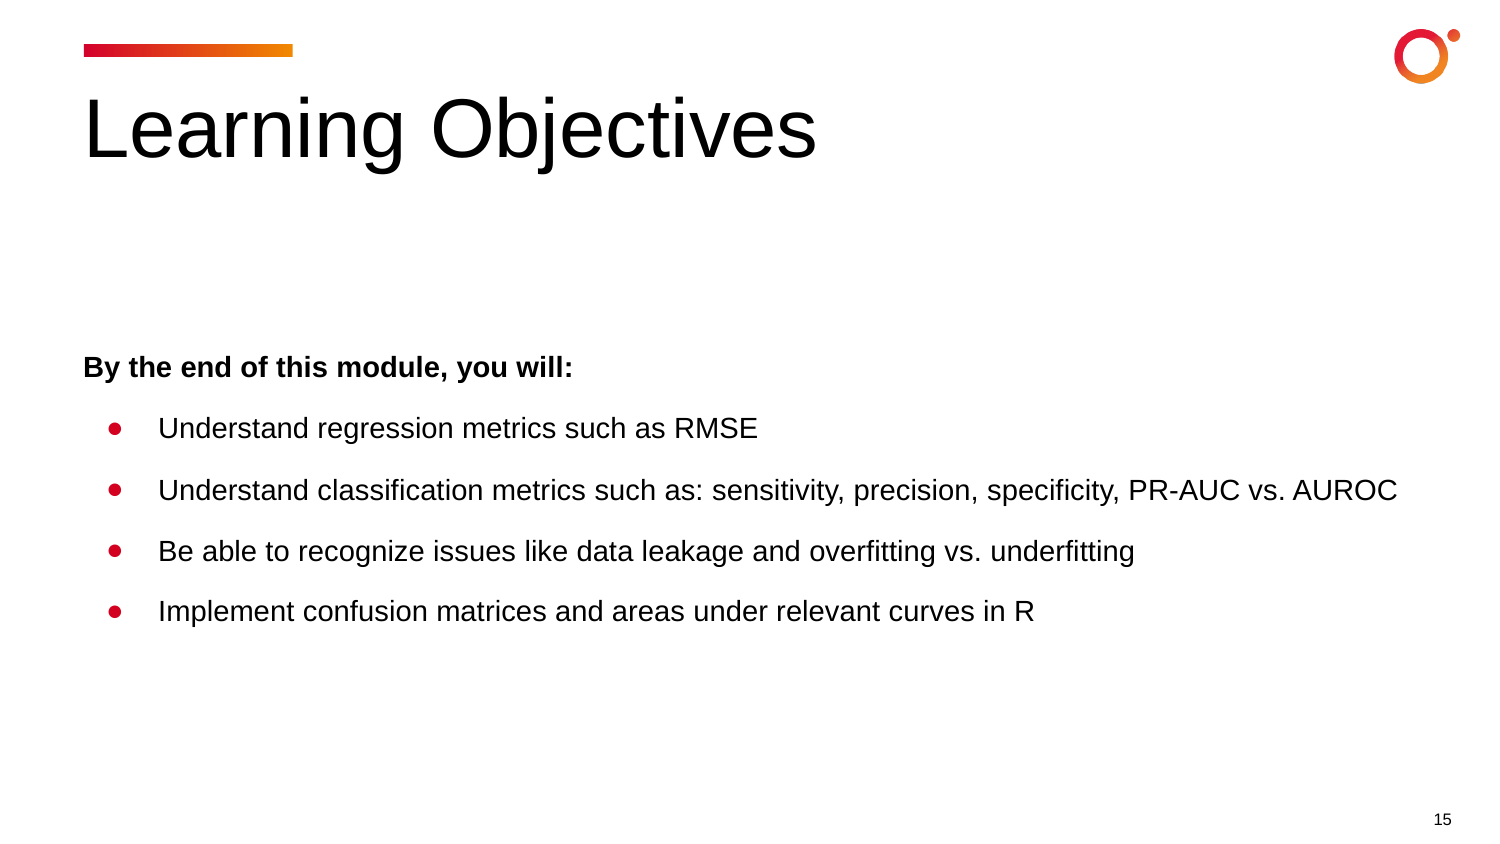

# Learning Objectives

By the end of this module, you will:
Understand regression metrics such as RMSE
Understand classification metrics such as: sensitivity, precision, specificity, PR-AUC vs. AUROC
Be able to recognize issues like data leakage and overfitting vs. underfitting
Implement confusion matrices and areas under relevant curves in R

15